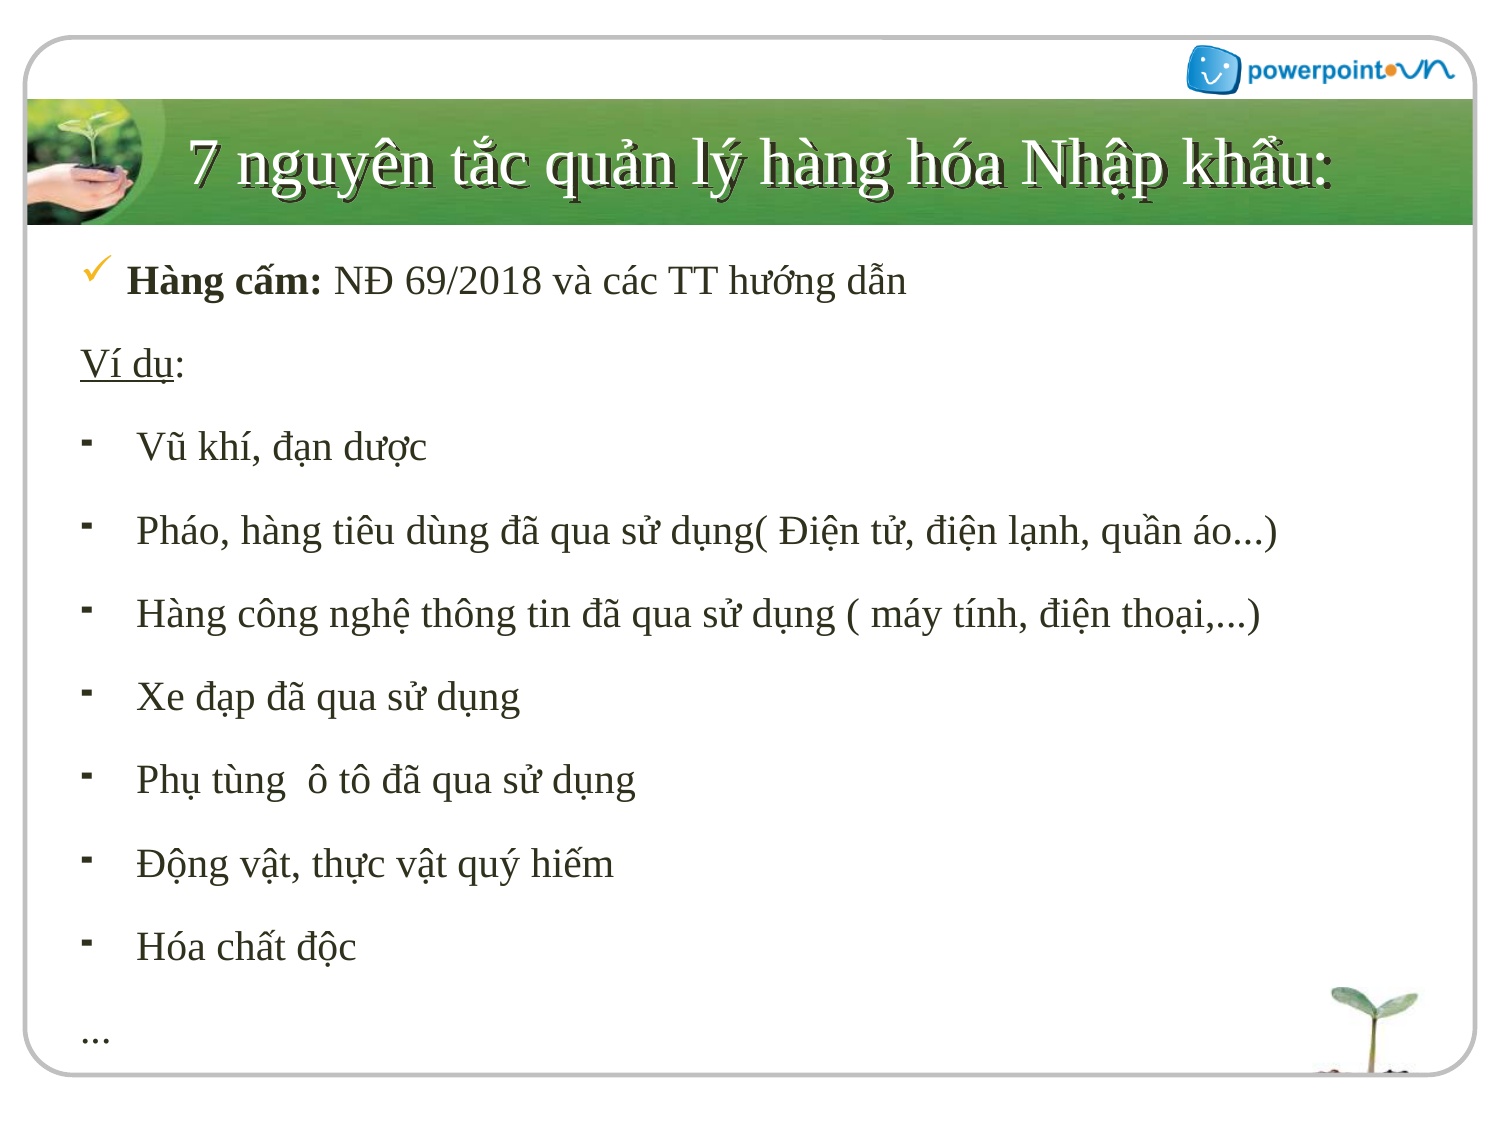

# 7 nguyên tắc quản lý hàng hóa Nhập khẩu:
Hàng cấm: NĐ 69/2018 và các TT hướng dẫn
Ví dụ:
Vũ khí, đạn dược
Pháo, hàng tiêu dùng đã qua sử dụng( Điện tử, điện lạnh, quần áo...)
Hàng công nghệ thông tin đã qua sử dụng ( máy tính, điện thoại,...)
Xe đạp đã qua sử dụng
Phụ tùng  ô tô đã qua sử dụng
Động vật, thực vật quý hiếm
Hóa chất độc
...